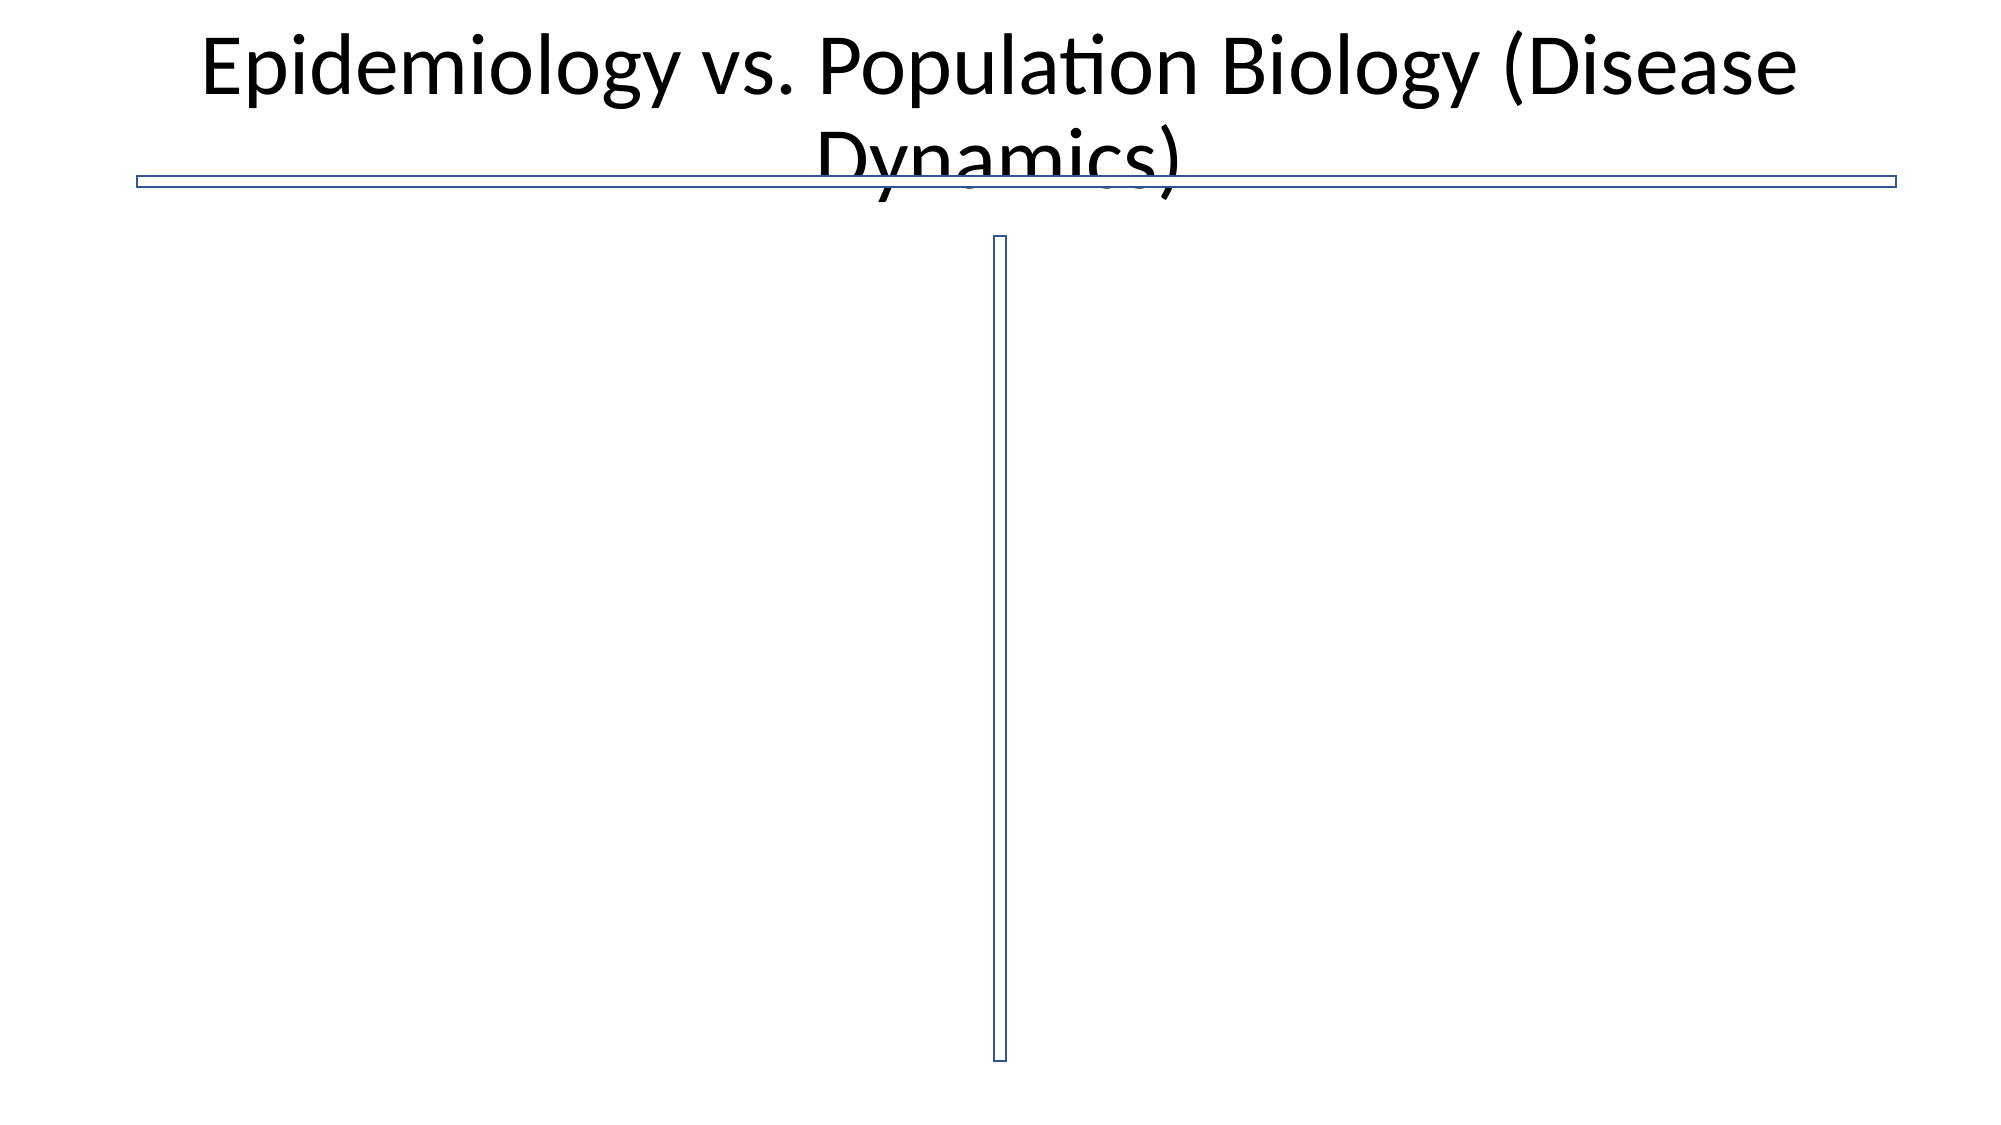

# Epidemiology vs. Population Biology (Disease Dynamics)

Epidemiology = “the study of what is on the people”
Coined by Spanish physician Villalba in 1802
Emphasis on the study and analysis of the distribution and determinants of health and disease (“risk factors”)
Including chronic diseases!
Often uses cross-sectional data to demonstrate associations of variables with outcome (disease)
More statistical (y=mx+b)
Pattern
Disease Ecology = the study of how a disease spreads
Emphasis on the interactions of organisms with each other and the environment…when interactions result in disease
Emphasis on understanding the transmission dynamics of infectious disease
Typically involves fitting dynamical (population) models to time series data
More mathematical (dN/dt)
Process